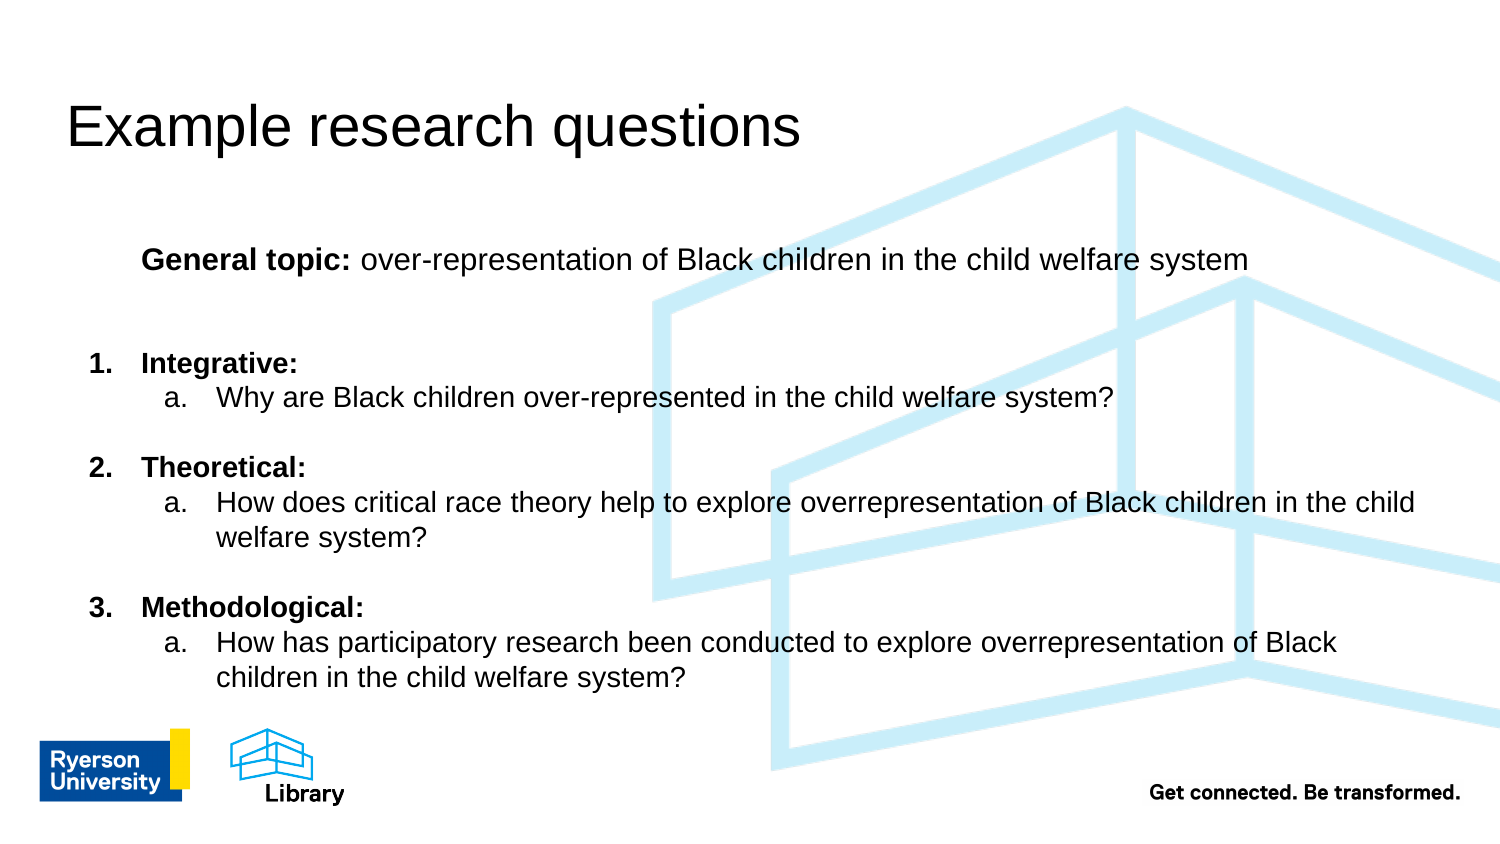

# Example research questions

General topic: over-representation of Black children in the child welfare system

Integrative:
Why are Black children over-represented in the child welfare system?

Theoretical:
How does critical race theory help to explore overrepresentation of Black children in the child welfare system?

Methodological:
How has participatory research been conducted to explore overrepresentation of Black children in the child welfare system?